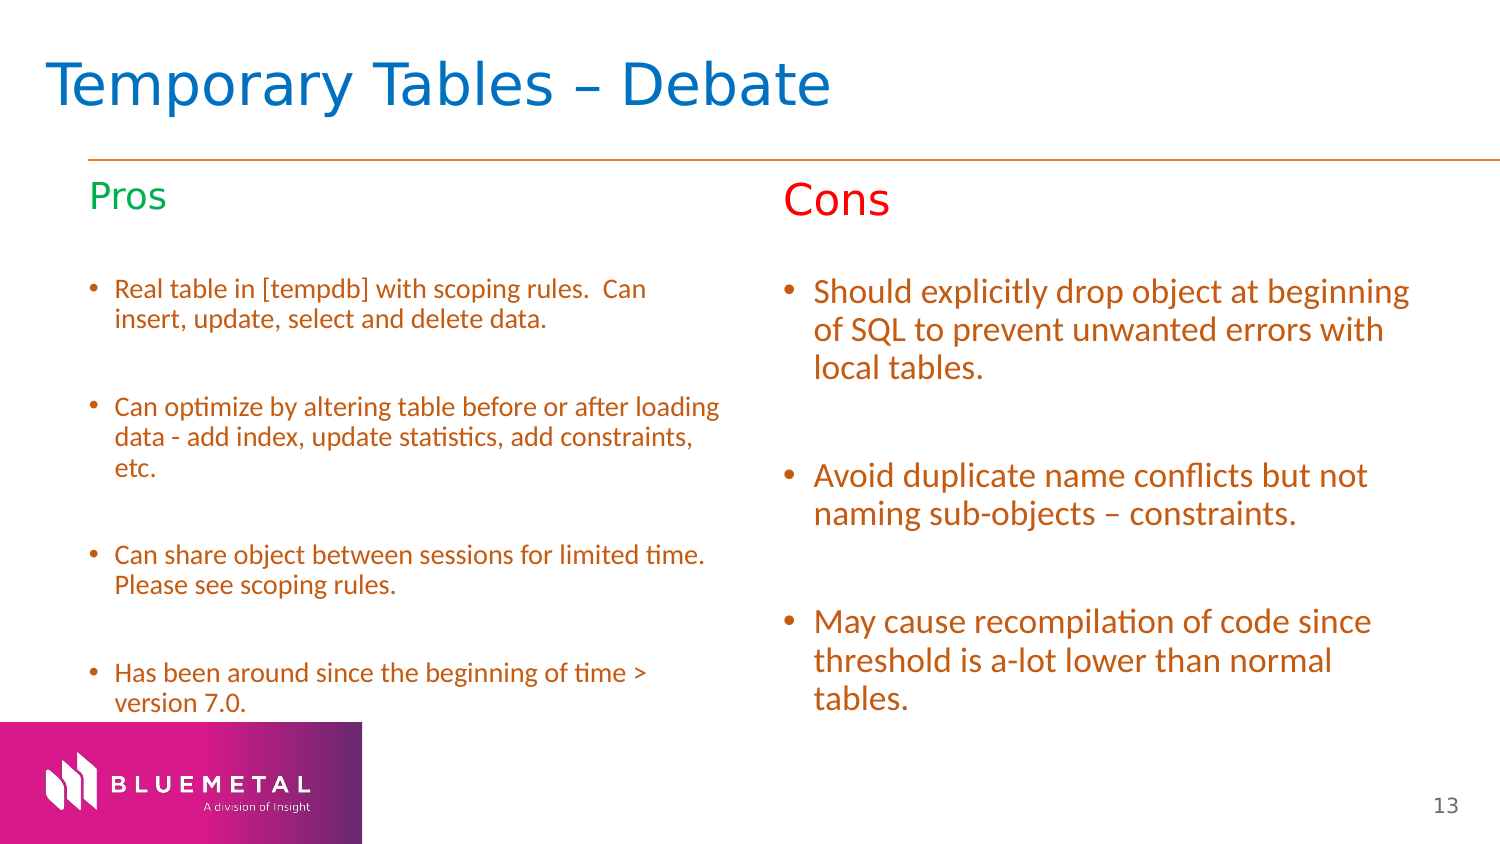

# Temporary Tables – Debate
Pros

Real table in [tempdb] with scoping rules.  Can insert, update, select and delete data.

Can optimize by altering table before or after loading data - add index, update statistics, add constraints, etc.

Can share object between sessions for limited time.  Please see scoping rules.

Has been around since the beginning of time > version 7.0.

Cons

Should explicitly drop object at beginning of SQL to prevent unwanted errors with local tables.

Avoid duplicate name conflicts but not naming sub-objects – constraints.

May cause recompilation of code since threshold is a-lot lower than normal tables.

Footer Goes Here